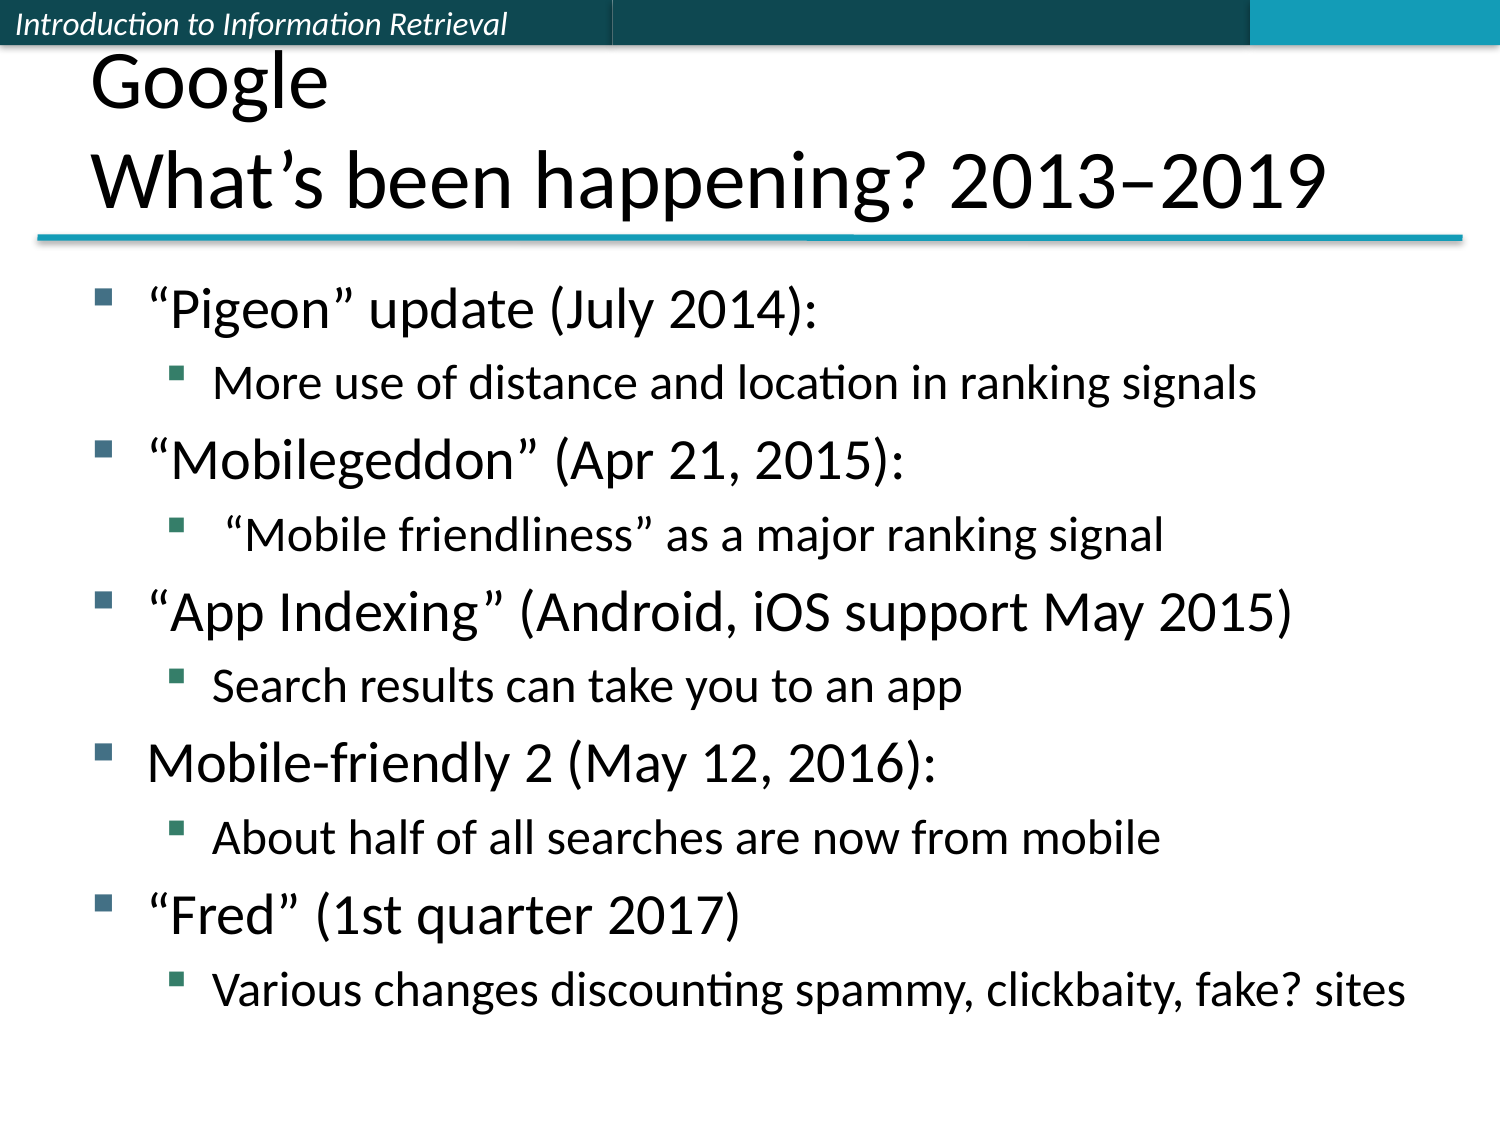

# Google What’s been happening? 2013–2019
“Pigeon” update (July 2014):
More use of distance and location in ranking signals
“Mobilegeddon” (Apr 21, 2015):
 “Mobile friendliness” as a major ranking signal
“App Indexing” (Android, iOS support May 2015)
Search results can take you to an app
Mobile-friendly 2 (May 12, 2016):
About half of all searches are now from mobile
“Fred” (1st quarter 2017)
Various changes discounting spammy, clickbaity, fake? sites